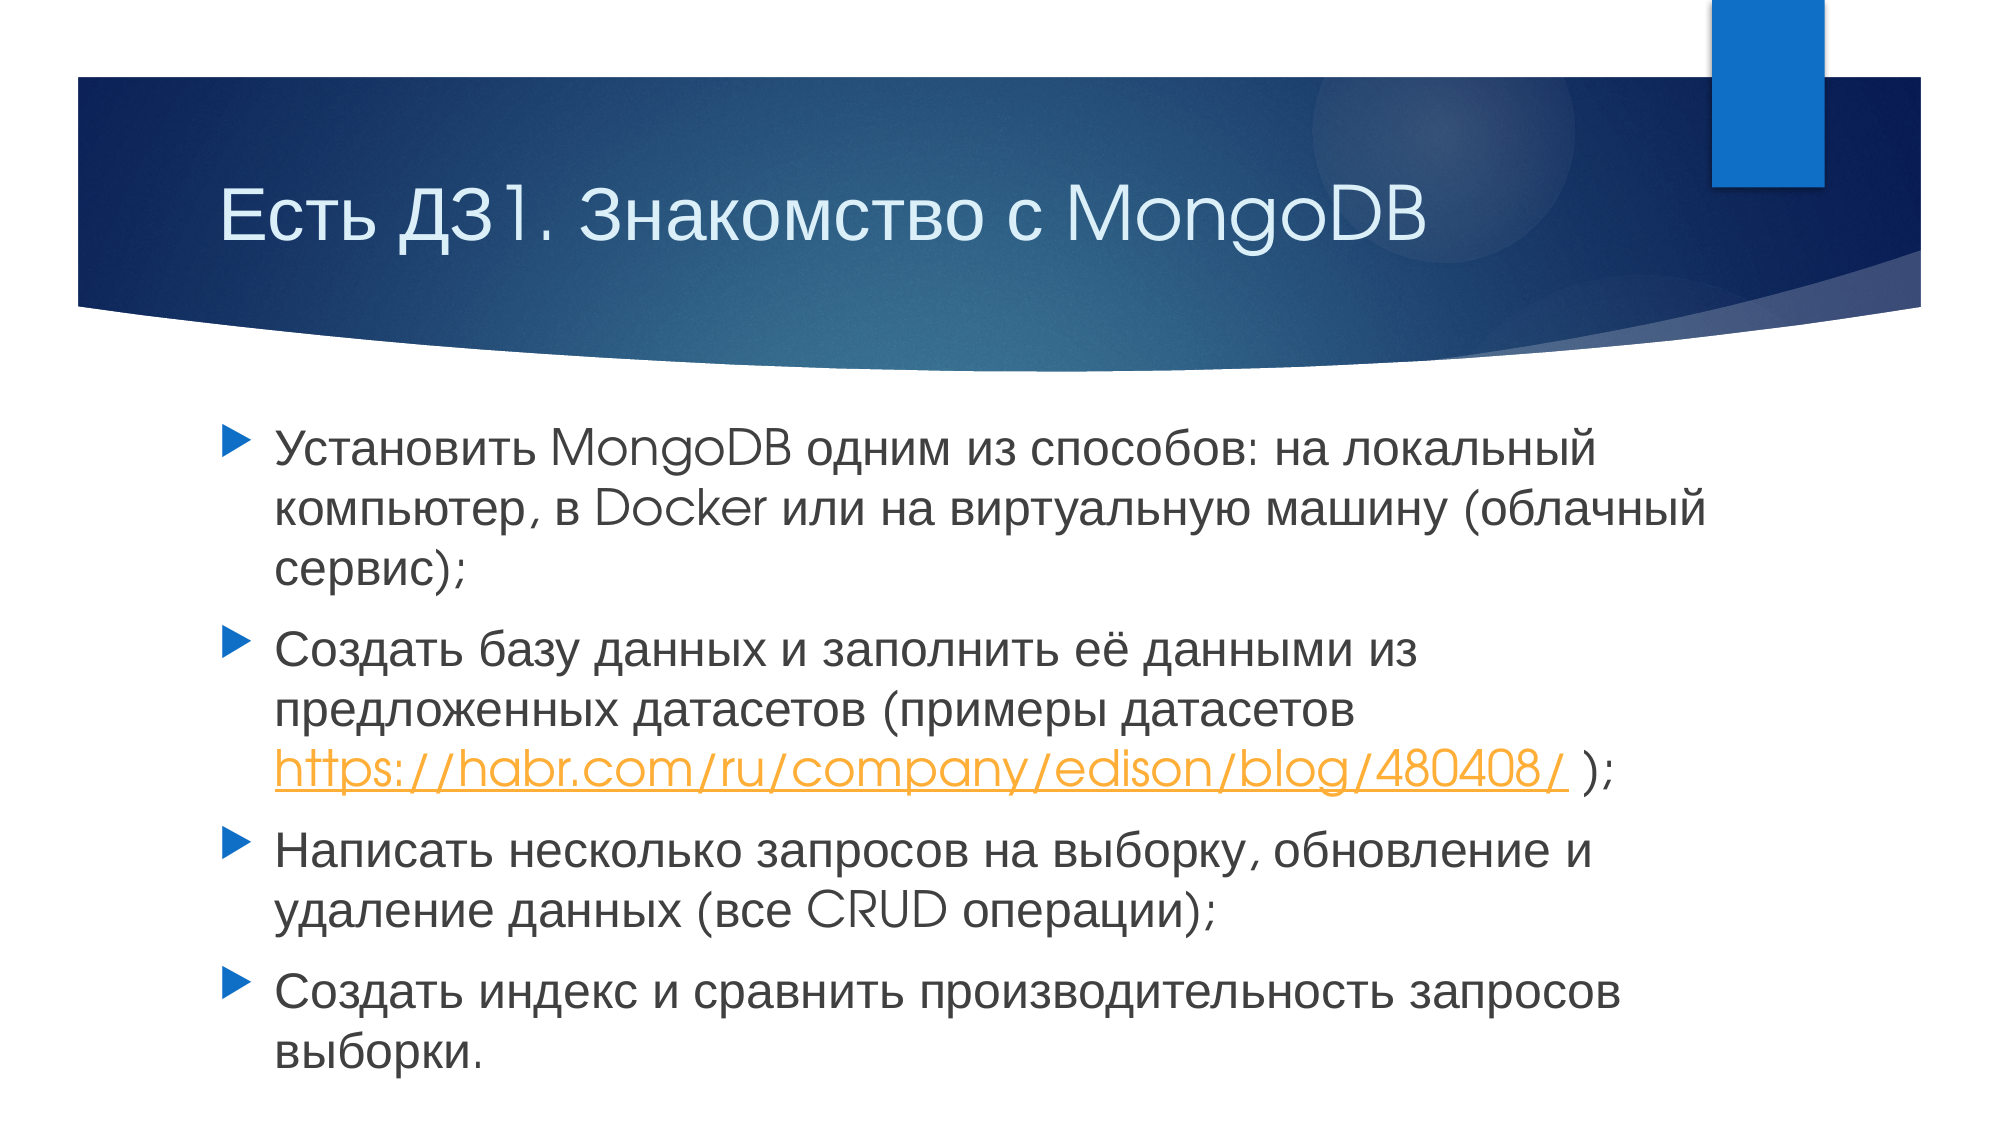

# Есть ДЗ1. Знакомство с MongoDB
Установить MongoDB одним из способов: на локальный компьютер, в Docker или на виртуальную машину (облачный сервис);
Создать базу данных и заполнить её данными из предложенных датасетов (примеры датасетов https://habr.com/ru/company/edison/blog/480408/ );
Написать несколько запросов на выборку, обновление и удаление данных (все CRUD операции);
Создать индекс и сравнить производительность запросов выборки.